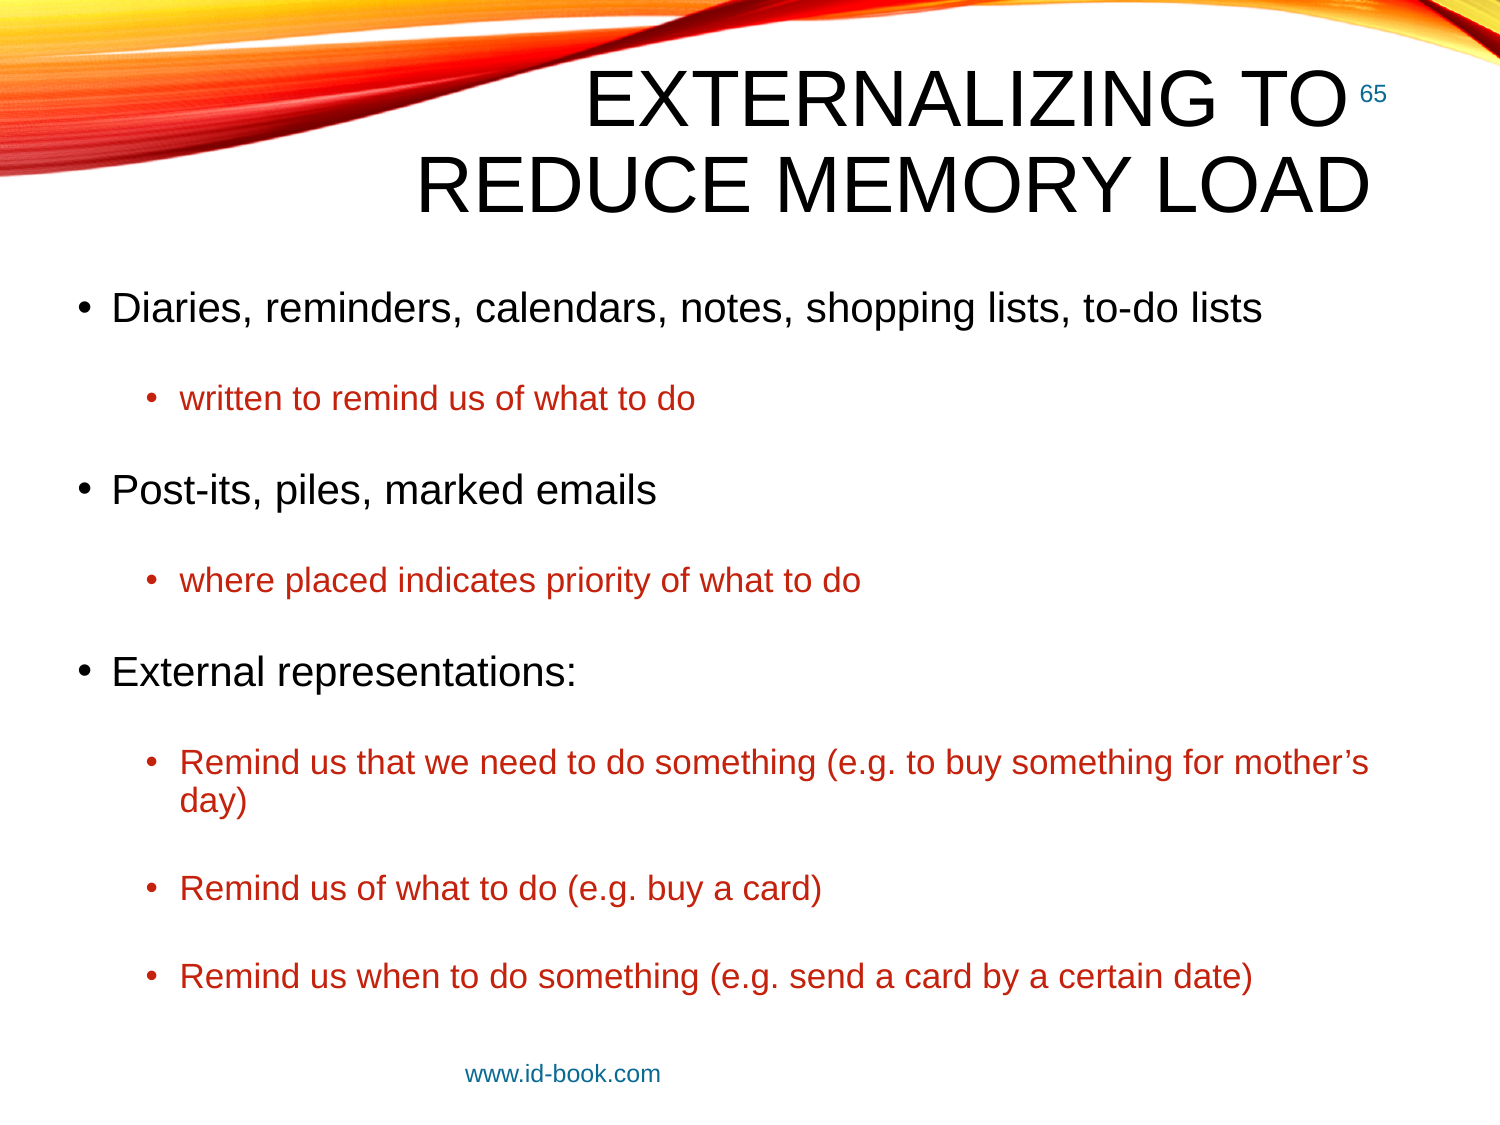

Externalizing to
reduce memory load
65
Diaries, reminders, calendars, notes, shopping lists, to-do lists

written to remind us of what to do

Post-its, piles, marked emails

where placed indicates priority of what to do

External representations:

Remind us that we need to do something (e.g. to buy something for mother’s day)

Remind us of what to do (e.g. buy a card)

Remind us when to do something (e.g. send a card by a certain date)
www.id-book.com